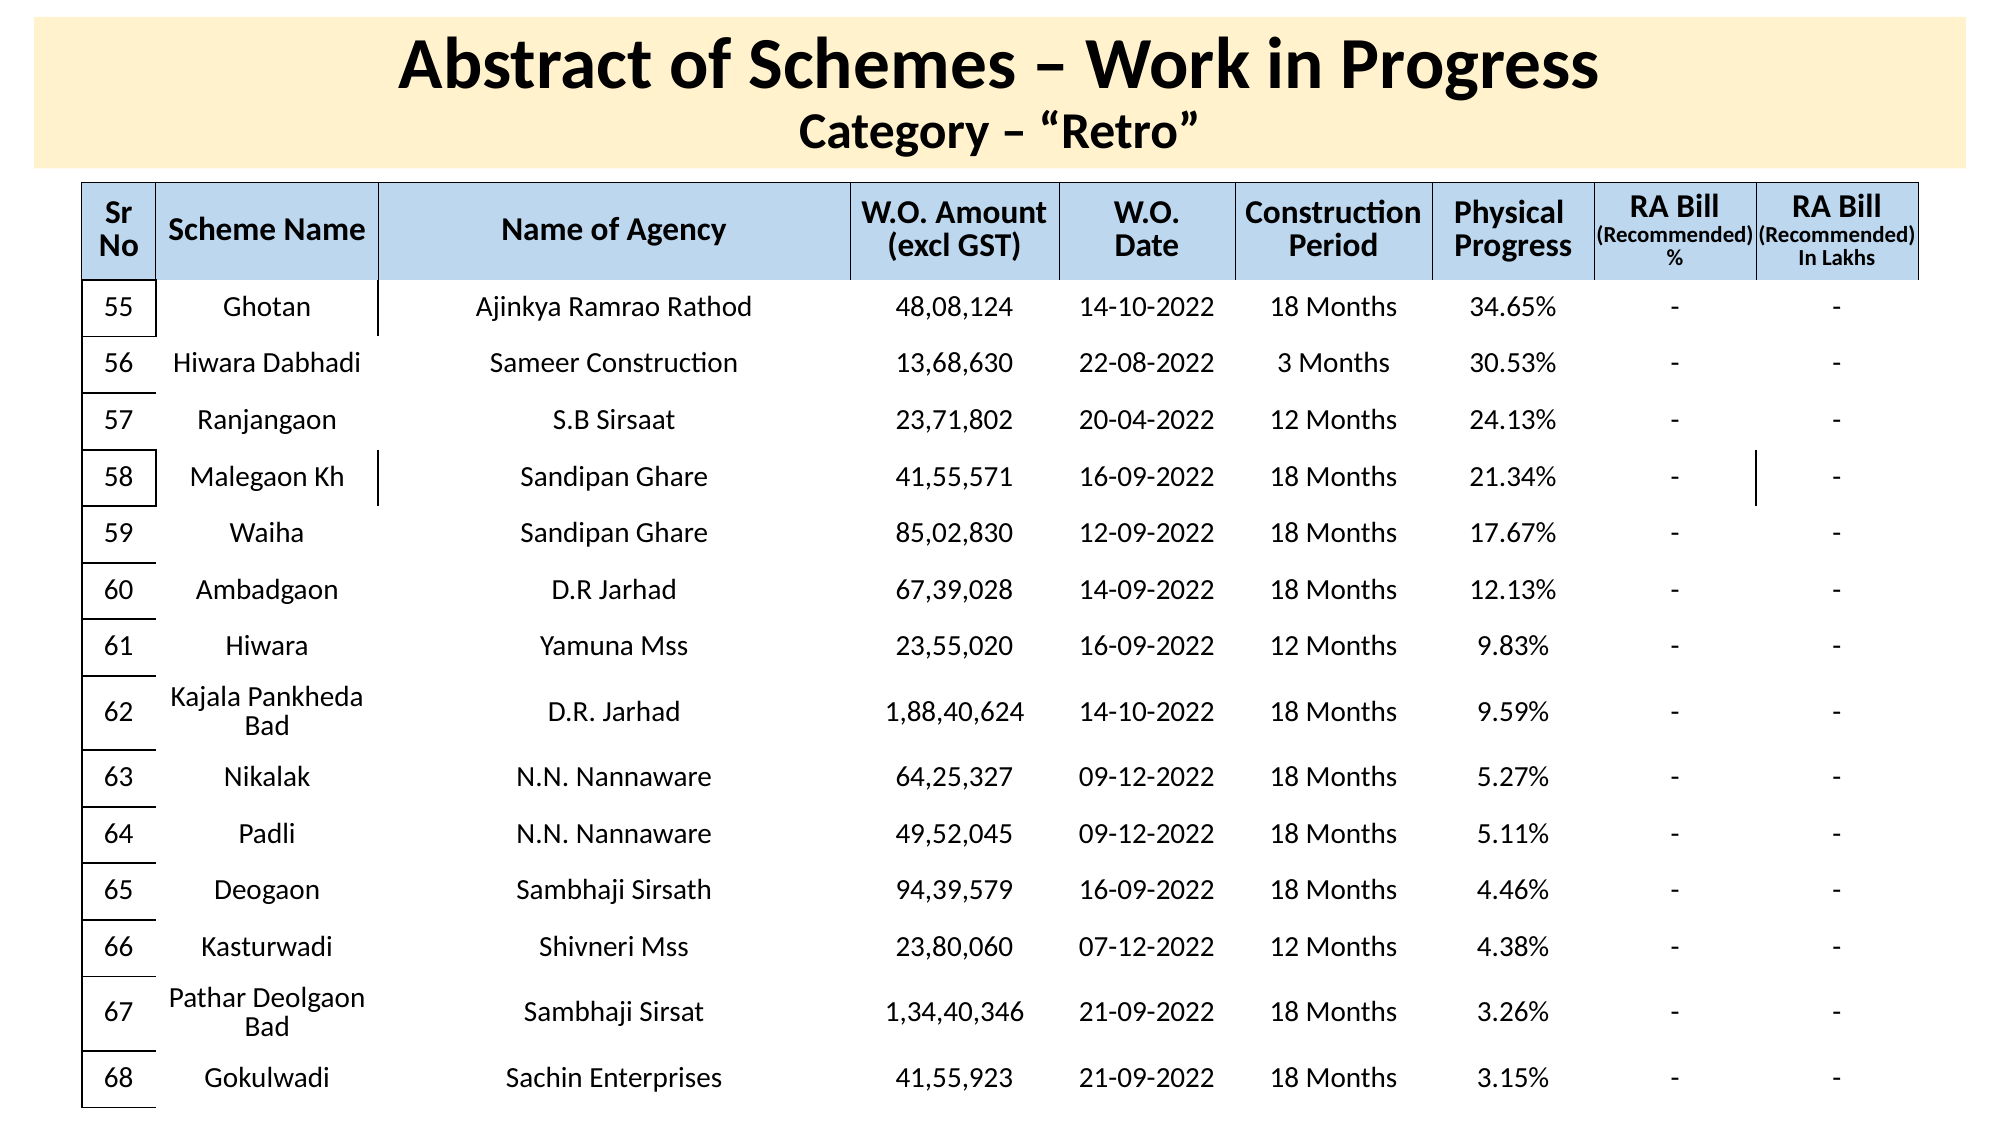

# Abstract of Schemes – Work in Progress Category – “Retro”
| Sr No | Scheme Name | Name of Agency | W.O. Amount (excl GST) | W.O. Date | Construction Period | Physical Progress | RA Bill (Recommended) % | RA Bill (Recommended) In Lakhs |
| --- | --- | --- | --- | --- | --- | --- | --- | --- |
| 55 | Ghotan | Ajinkya Ramrao Rathod | 48,08,124 | 14-10-2022 | 18 Months | 34.65% | - | - |
| --- | --- | --- | --- | --- | --- | --- | --- | --- |
| 56 | Hiwara Dabhadi | Sameer Construction | 13,68,630 | 22-08-2022 | 3 Months | 30.53% | - | - |
| 57 | Ranjangaon | S.B Sirsaat | 23,71,802 | 20-04-2022 | 12 Months | 24.13% | - | - |
| 58 | Malegaon Kh | Sandipan Ghare | 41,55,571 | 16-09-2022 | 18 Months | 21.34% | - | - |
| 59 | Waiha | Sandipan Ghare | 85,02,830 | 12-09-2022 | 18 Months | 17.67% | - | - |
| 60 | Ambadgaon | D.R Jarhad | 67,39,028 | 14-09-2022 | 18 Months | 12.13% | - | - |
| 61 | Hiwara | Yamuna Mss | 23,55,020 | 16-09-2022 | 12 Months | 9.83% | - | - |
| 62 | Kajala Pankheda Bad | D.R. Jarhad | 1,88,40,624 | 14-10-2022 | 18 Months | 9.59% | - | - |
| 63 | Nikalak | N.N. Nannaware | 64,25,327 | 09-12-2022 | 18 Months | 5.27% | - | - |
| 64 | Padli | N.N. Nannaware | 49,52,045 | 09-12-2022 | 18 Months | 5.11% | - | - |
| 65 | Deogaon | Sambhaji Sirsath | 94,39,579 | 16-09-2022 | 18 Months | 4.46% | - | - |
| 66 | Kasturwadi | Shivneri Mss | 23,80,060 | 07-12-2022 | 12 Months | 4.38% | - | - |
| 67 | Pathar Deolgaon Bad | Sambhaji Sirsat | 1,34,40,346 | 21-09-2022 | 18 Months | 3.26% | - | - |
| 68 | Gokulwadi | Sachin Enterprises | 41,55,923 | 21-09-2022 | 18 Months | 3.15% | - | - |